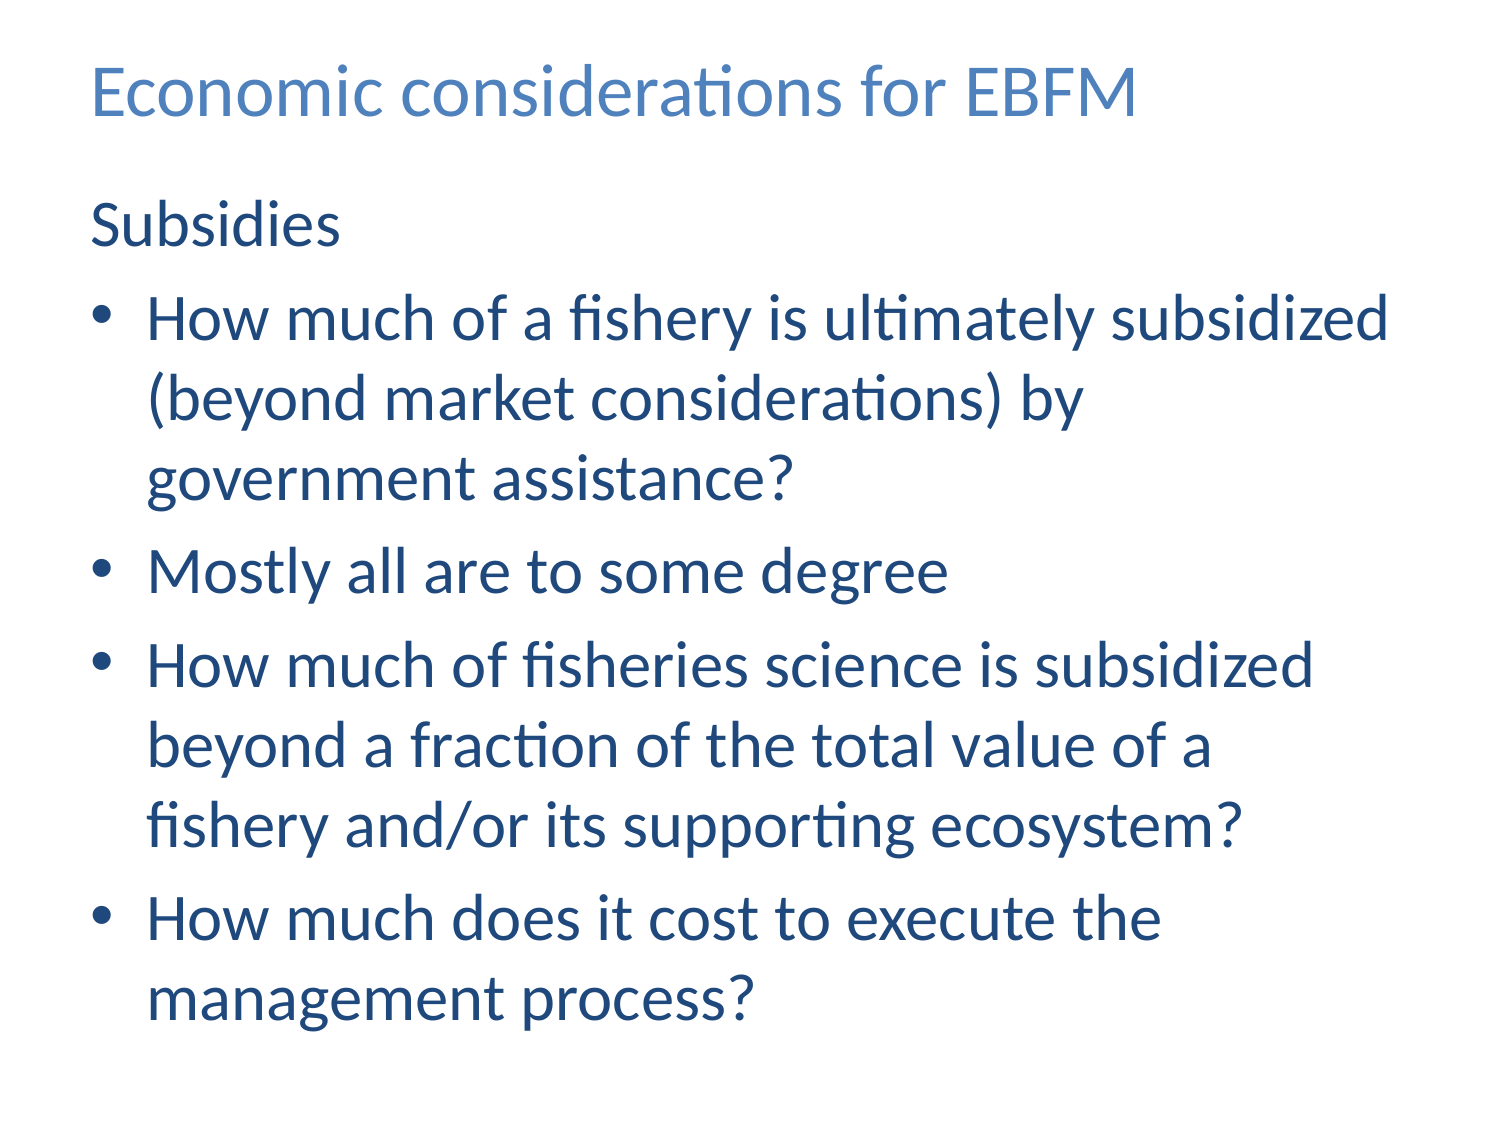

# Economic considerations for EBFM
Subsidies
How much of a fishery is ultimately subsidized (beyond market considerations) by government assistance?
Mostly all are to some degree
How much of fisheries science is subsidized beyond a fraction of the total value of a fishery and/or its supporting ecosystem?
How much does it cost to execute the management process?